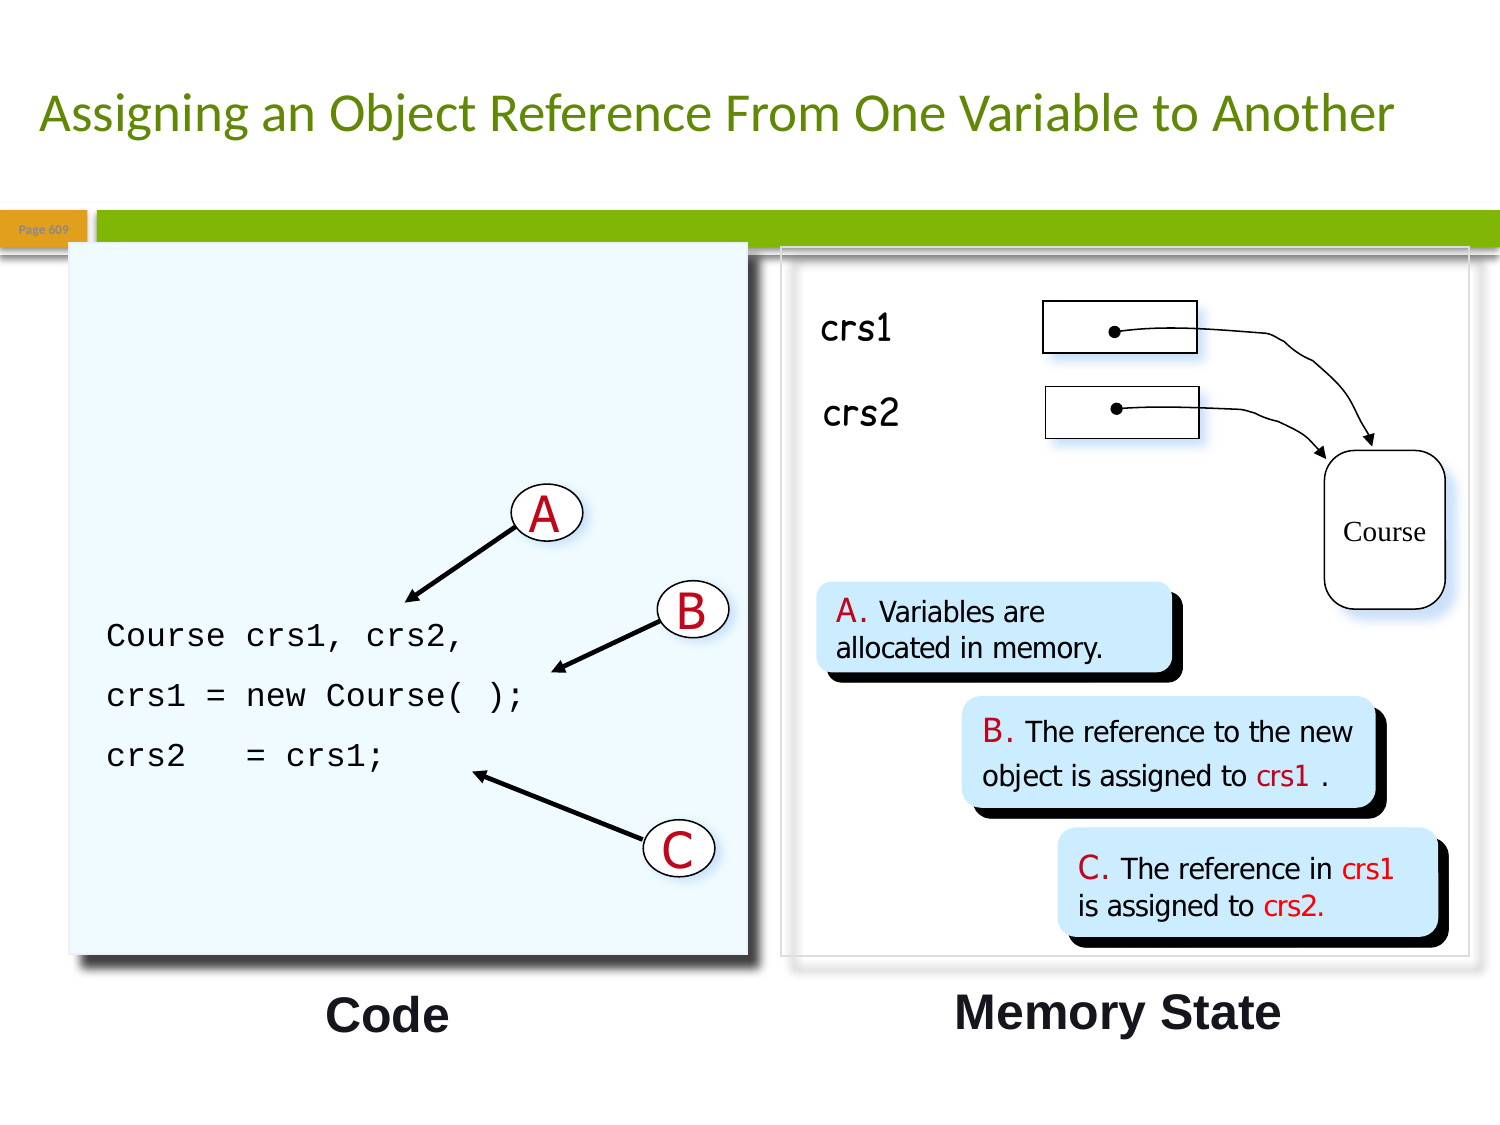

# Assigning an Object Reference From One Variable to Another
Page 609

crs1

crs2

A. Variables are 	allocated in memory.

Course
B. The reference to the new object is assigned to crs1 .
C. The reference in crs1 is assigned to crs2.
A

B

Course crs1, crs2,
crs1 = new Course( );
crs2   = crs1;

C
Memory State
Code